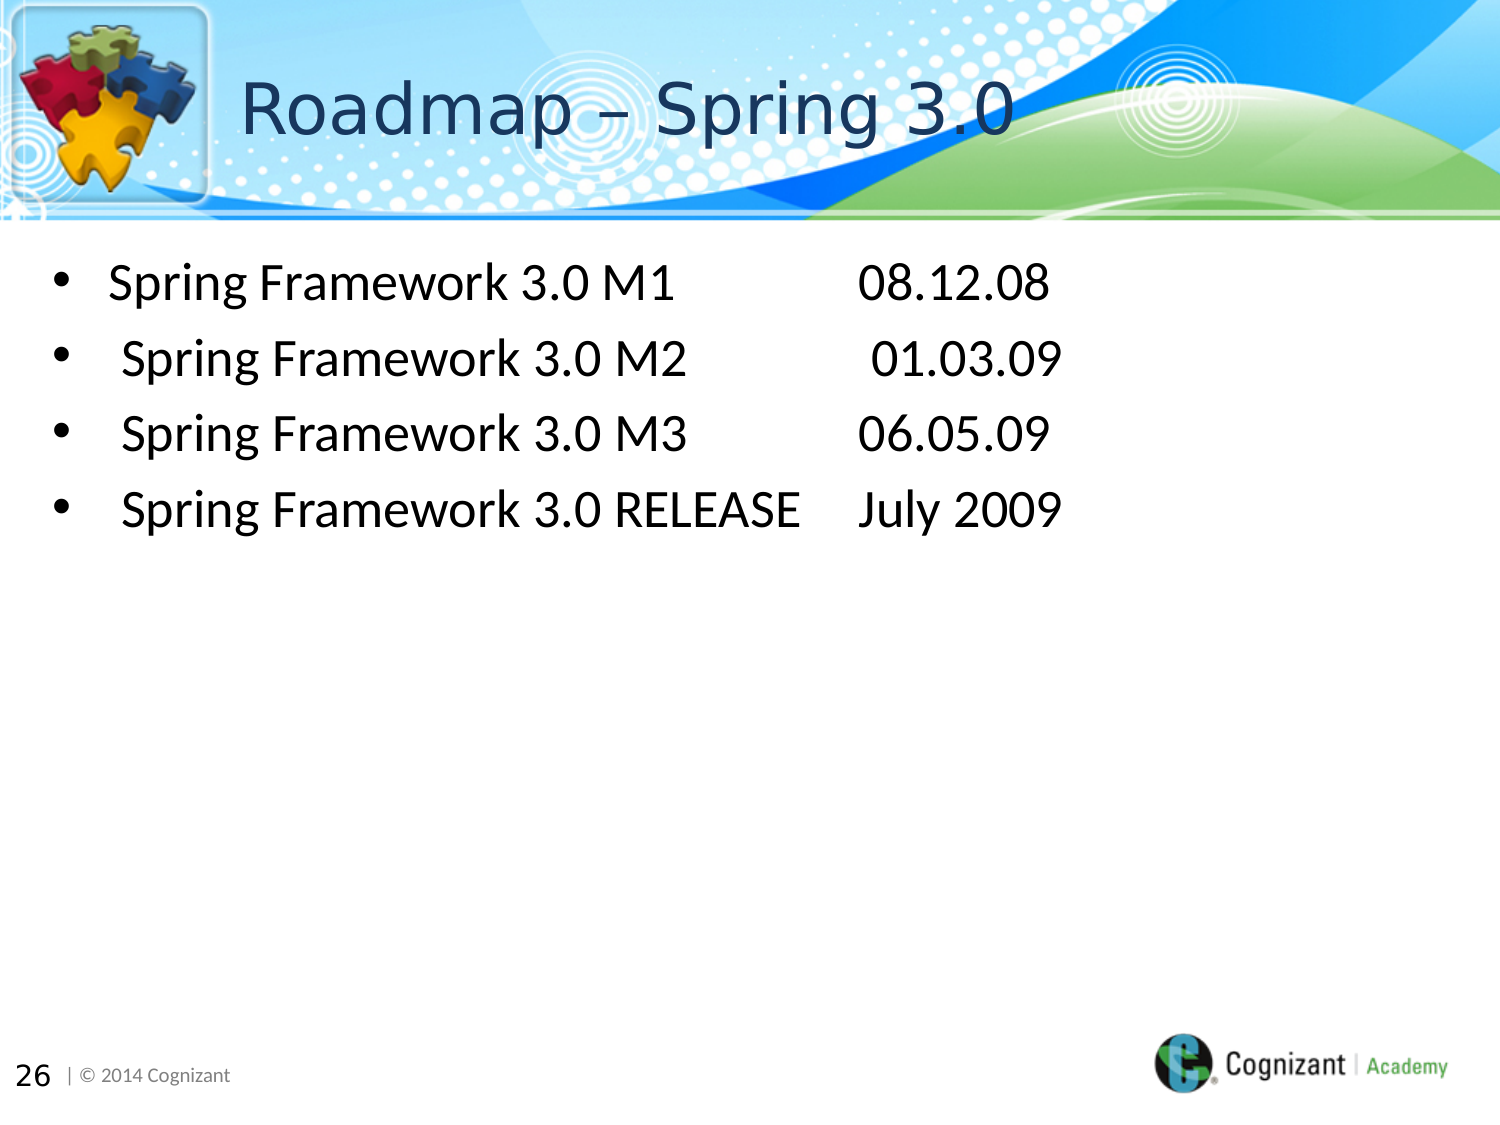

# Roadmap – Spring 3.0
Spring Framework 3.0 M1 		08.12.08
 Spring Framework 3.0 M2		 01.03.09
 Spring Framework 3.0 M3 		06.05.09
 Spring Framework 3.0 RELEASE 	July 2009

26